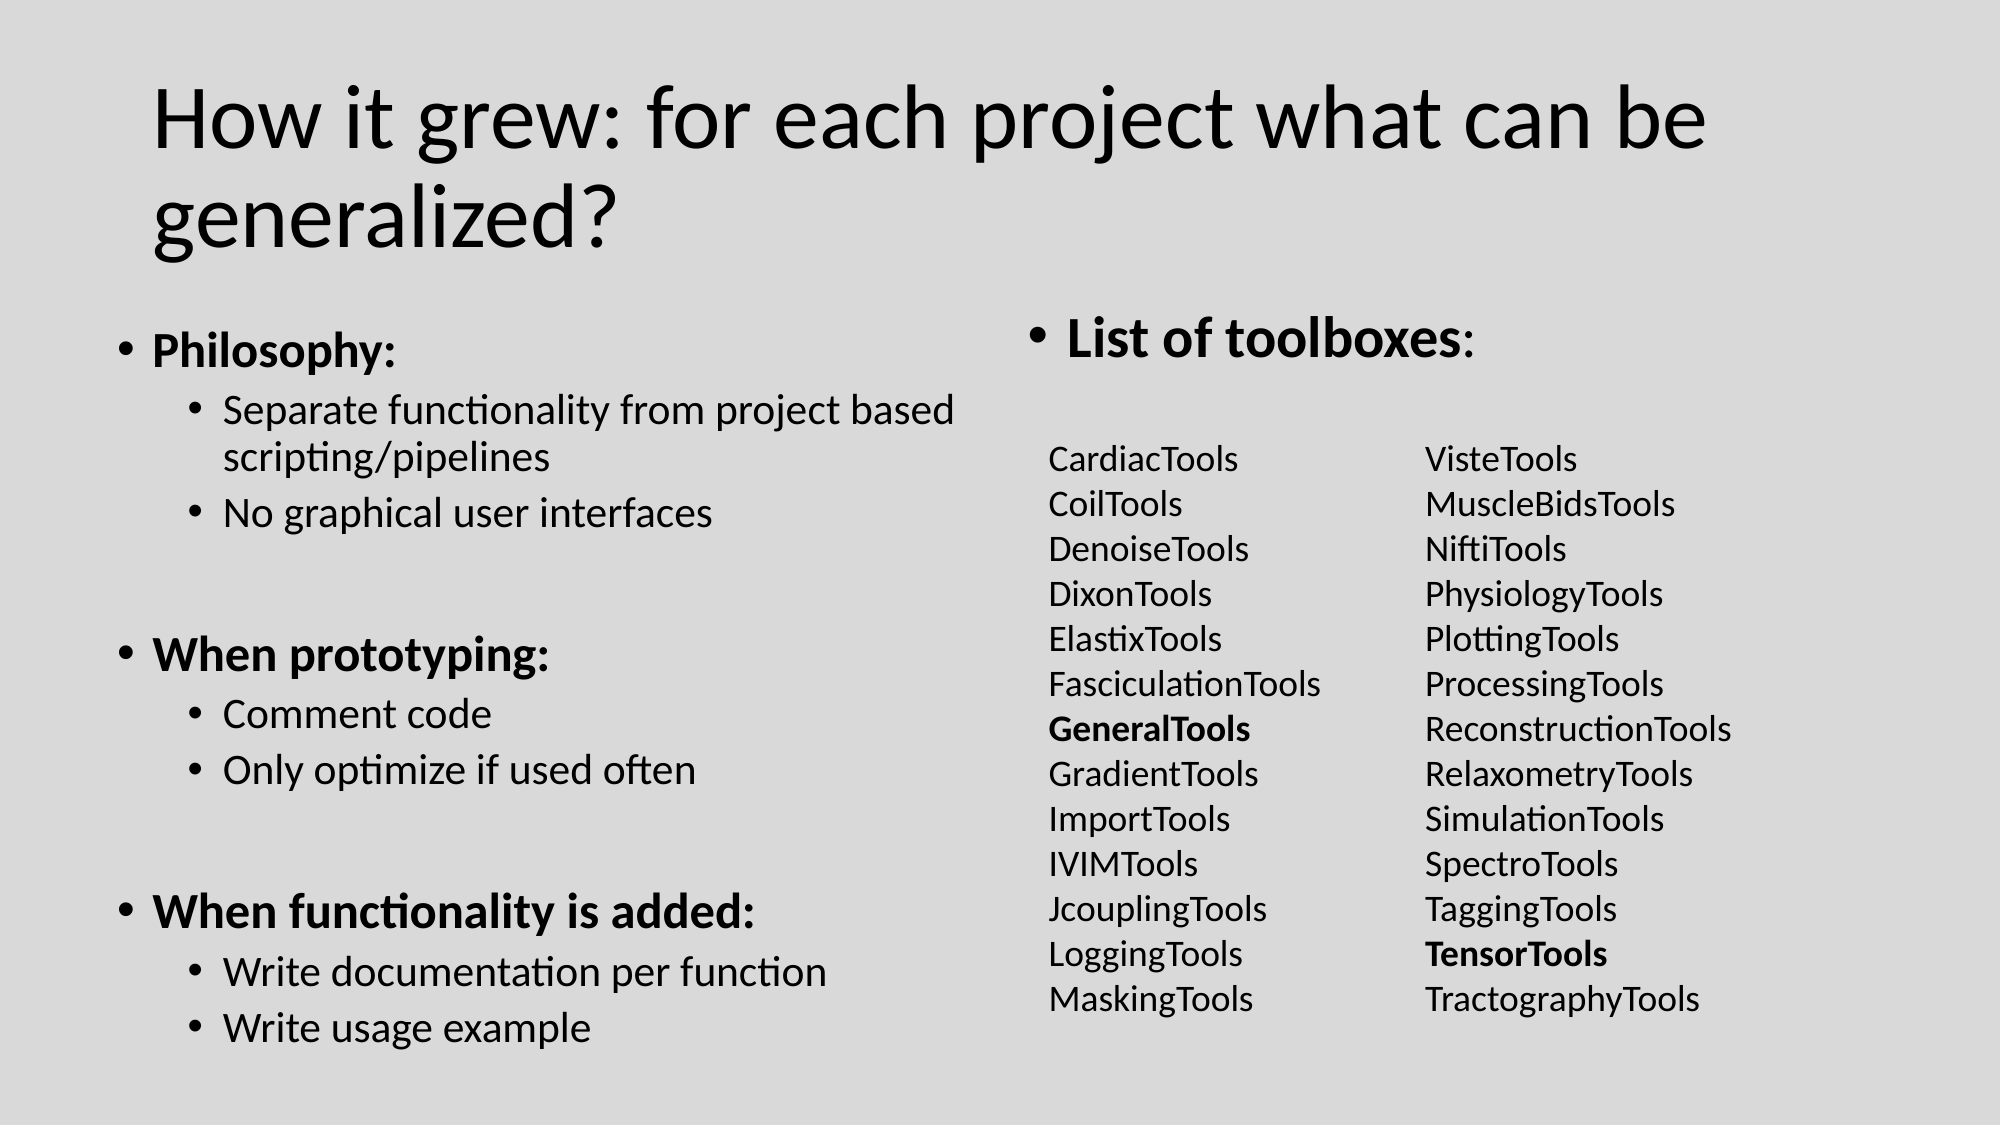

# How it grew: for each project what can be generalized?
List of toolboxes:
Philosophy:
Separate functionality from project based scripting/pipelines
No graphical user interfaces

When prototyping:
Comment code
Only optimize if used often

When functionality is added:
Write documentation per function
Write usage example
CardiacTools
CoilTools
DenoiseTools
DixonTools
ElastixTools
FasciculationTools
GeneralTools
GradientTools
ImportTools
IVIMTools
JcouplingTools
LoggingTools
MaskingTools

VisteTools
MuscleBidsTools
NiftiTools
PhysiologyTools
PlottingTools
ProcessingTools
ReconstructionTools
RelaxometryTools
SimulationTools
SpectroTools
TaggingTools
TensorTools
TractographyTools